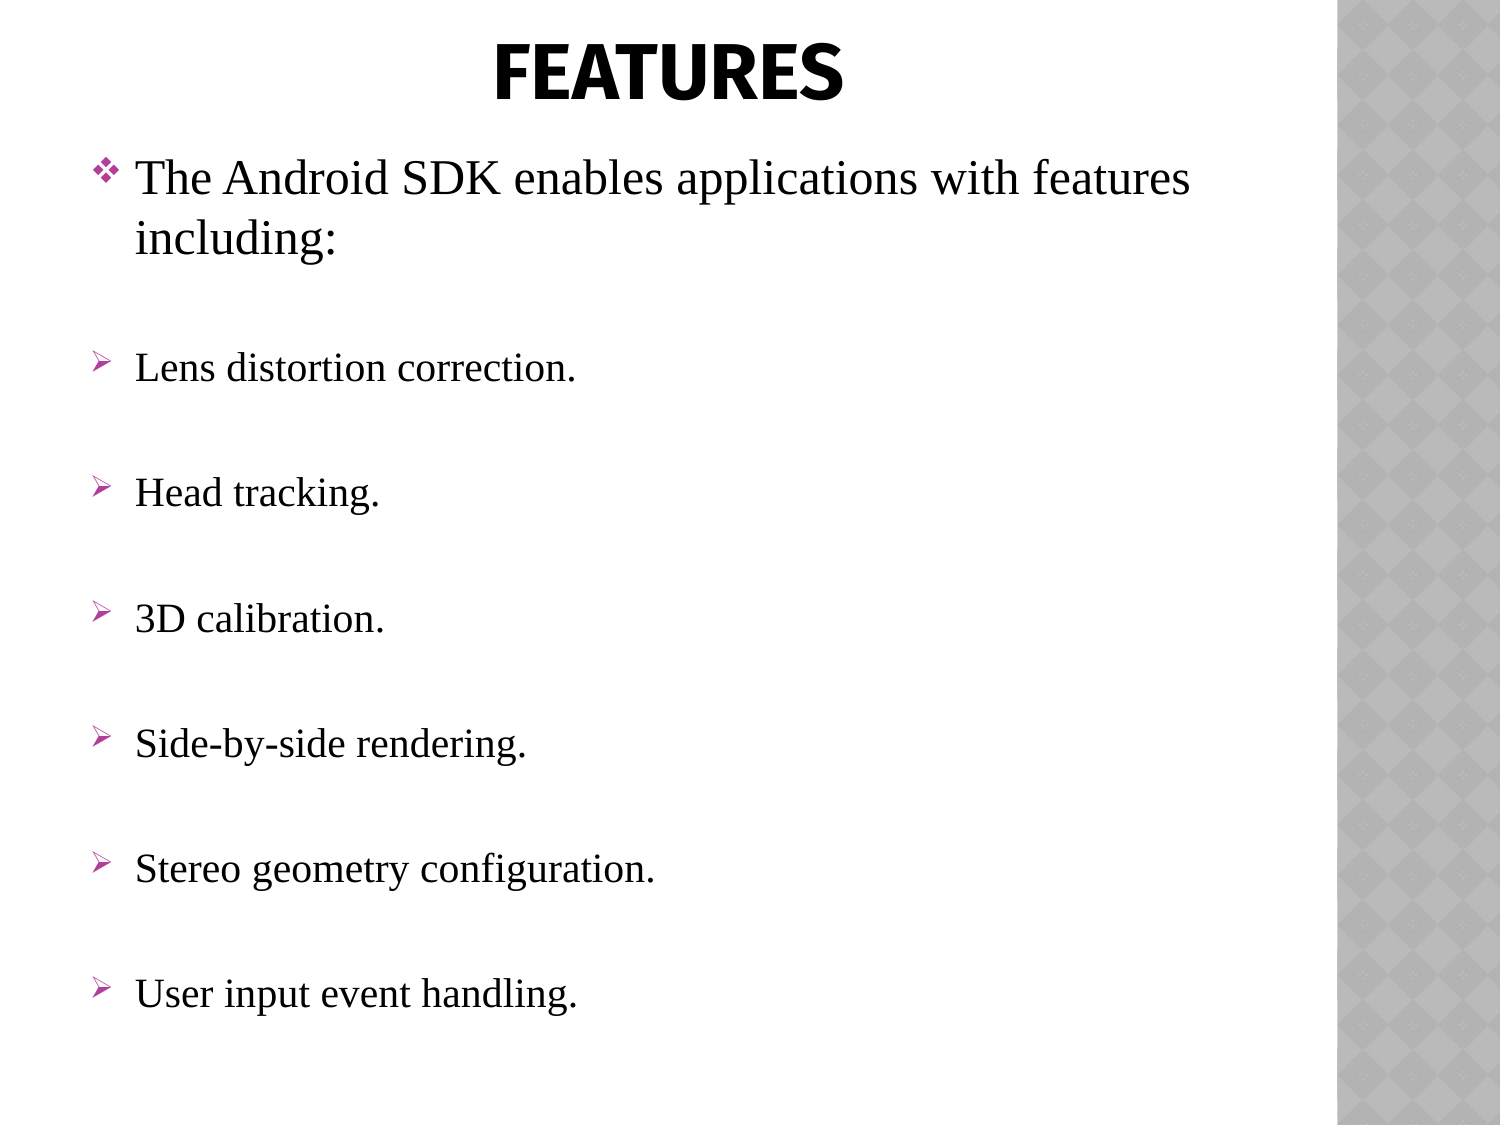

# features
The Android SDK enables applications with features including:

Lens distortion correction.

Head tracking.

3D calibration.

Side-by-side rendering.

Stereo geometry configuration.

User input event handling.